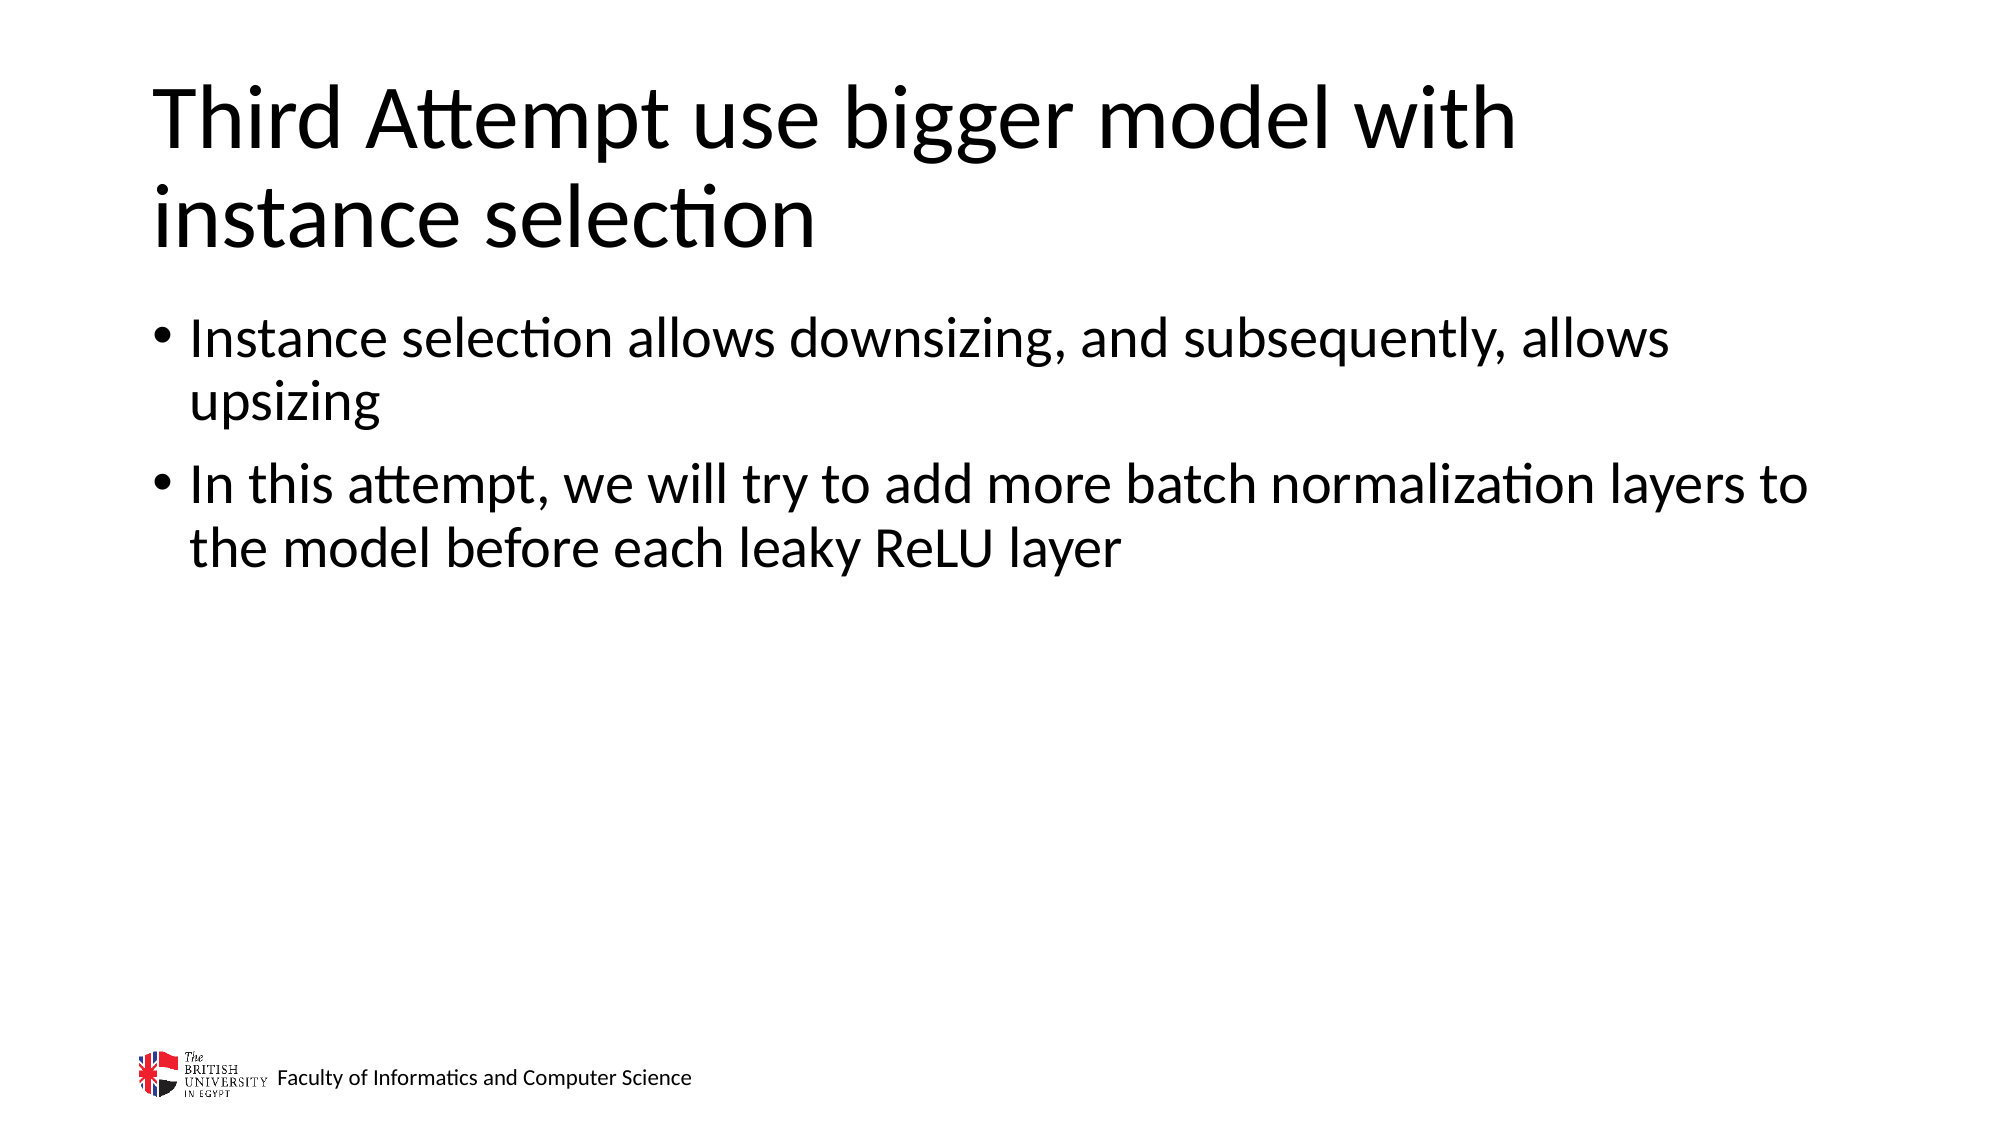

# Third Attempt use bigger model with instance selection
Instance selection allows downsizing, and subsequently, allows upsizing
In this attempt, we will try to add more batch normalization layers to the model before each leaky ReLU layer